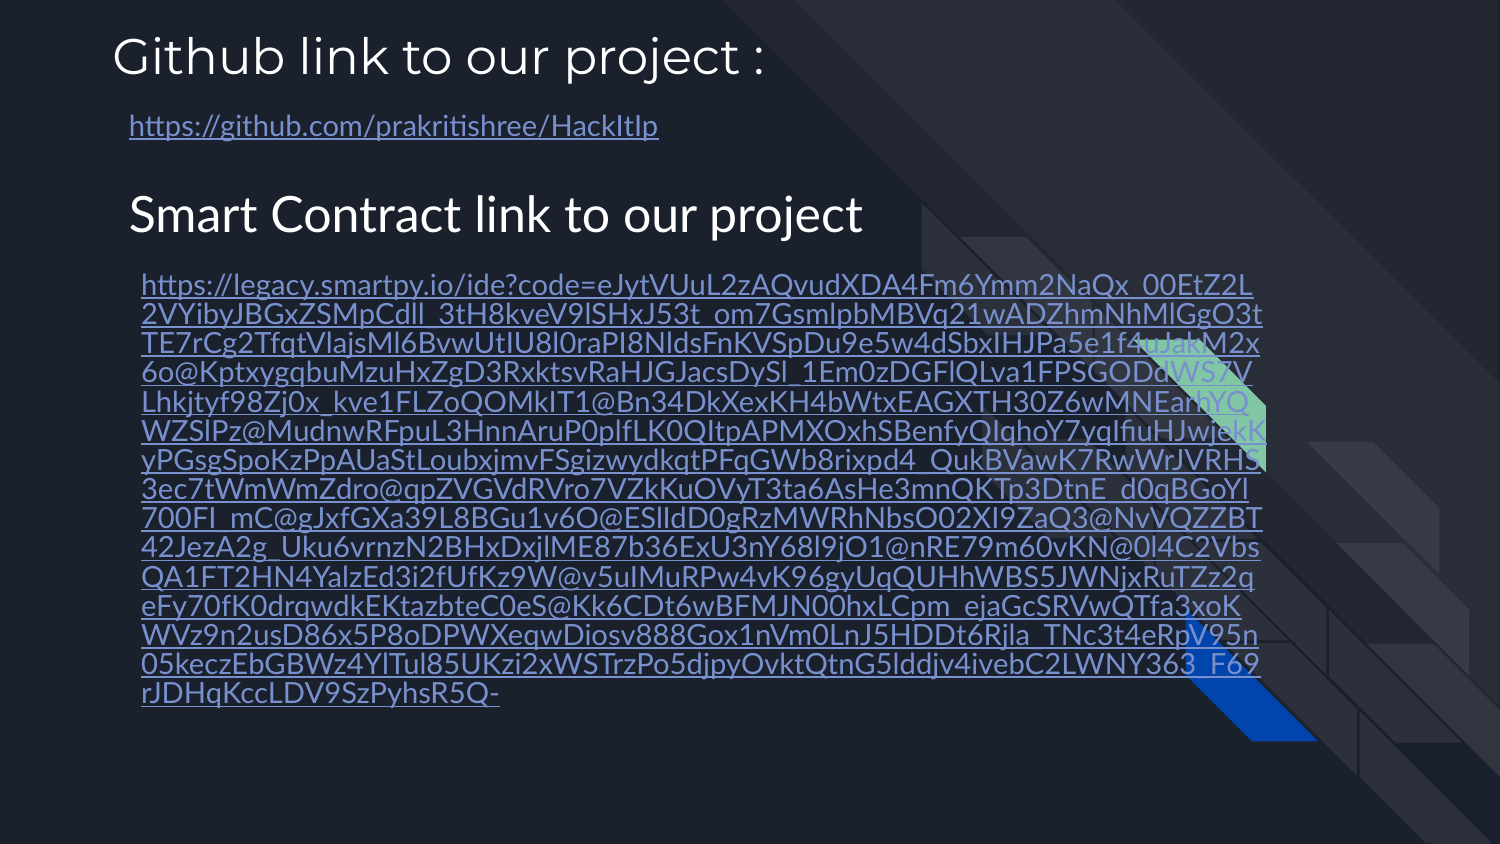

# Github link to our project :
https://github.com/prakritishree/HackItIp
Smart Contract link to our project
https://legacy.smartpy.io/ide?code=eJytVUuL2zAQvudXDA4Fm6Ymm2NaQx_00EtZ2L2VYibyJBGxZSMpCdll_3tH8kveV9lSHxJ53t_om7GsmlpbMBVq21wADZhmNhMlGgO3tTE7rCg2TfqtVlajsMl6BvwUtIU8l0raPI8NldsFnKVSpDu9e5w4dSbxIHJPa5e1f4uJakM2x6o@KptxygqbuMzuHxZgD3RxktsvRaHJGJacsDySl_1Em0zDGFlQLva1FPSGODdWS7VLhkjtyf98Zj0x_kve1FLZoQOMkIT1@Bn34DkXexKH4bWtxEAGXTH30Z6wMNEarhYQWZSlPz@MudnwRFpuL3HnnAruP0plfLK0QItpAPMXOxhSBenfyQIqhoY7yqIfiuHJwjekKyPGsgSpoKzPpAUaStLoubxjmvFSgizwydkqtPFqGWb8rixpd4_QukBVawK7RwWrJVRHS3ec7tWmWmZdro@qpZVGVdRVro7VZkKuOVyT3ta6AsHe3mnQKTp3DtnE_d0qBGoYl700FI_mC@gJxfGXa39L8BGu1v6O@ESlIdD0gRzMWRhNbsO02XI9ZaQ3@NvVQZZBT42JezA2g_Uku6vrnzN2BHxDxjlME87b36ExU3nY68l9jO1@nRE79m60vKN@0l4C2VbsQA1FT2HN4YalzEd3i2fUfKz9W@v5uIMuRPw4vK96gyUqQUHhWBS5JWNjxRuTZz2qeFy70fK0drqwdkEKtazbteC0eS@Kk6CDt6wBFMJN00hxLCpm_ejaGcSRVwQTfa3xoKWVz9n2usD86x5P8oDPWXeqwDiosv888Gox1nVm0LnJ5HDDt6Rjla_TNc3t4eRpV95n05keczEbGBWz4YlTul85UKzi2xWSTrzPo5djpyOvktQtnG5lddjv4ivebC2LWNY363_F69rJDHqKccLDV9SzPyhsR5Q-